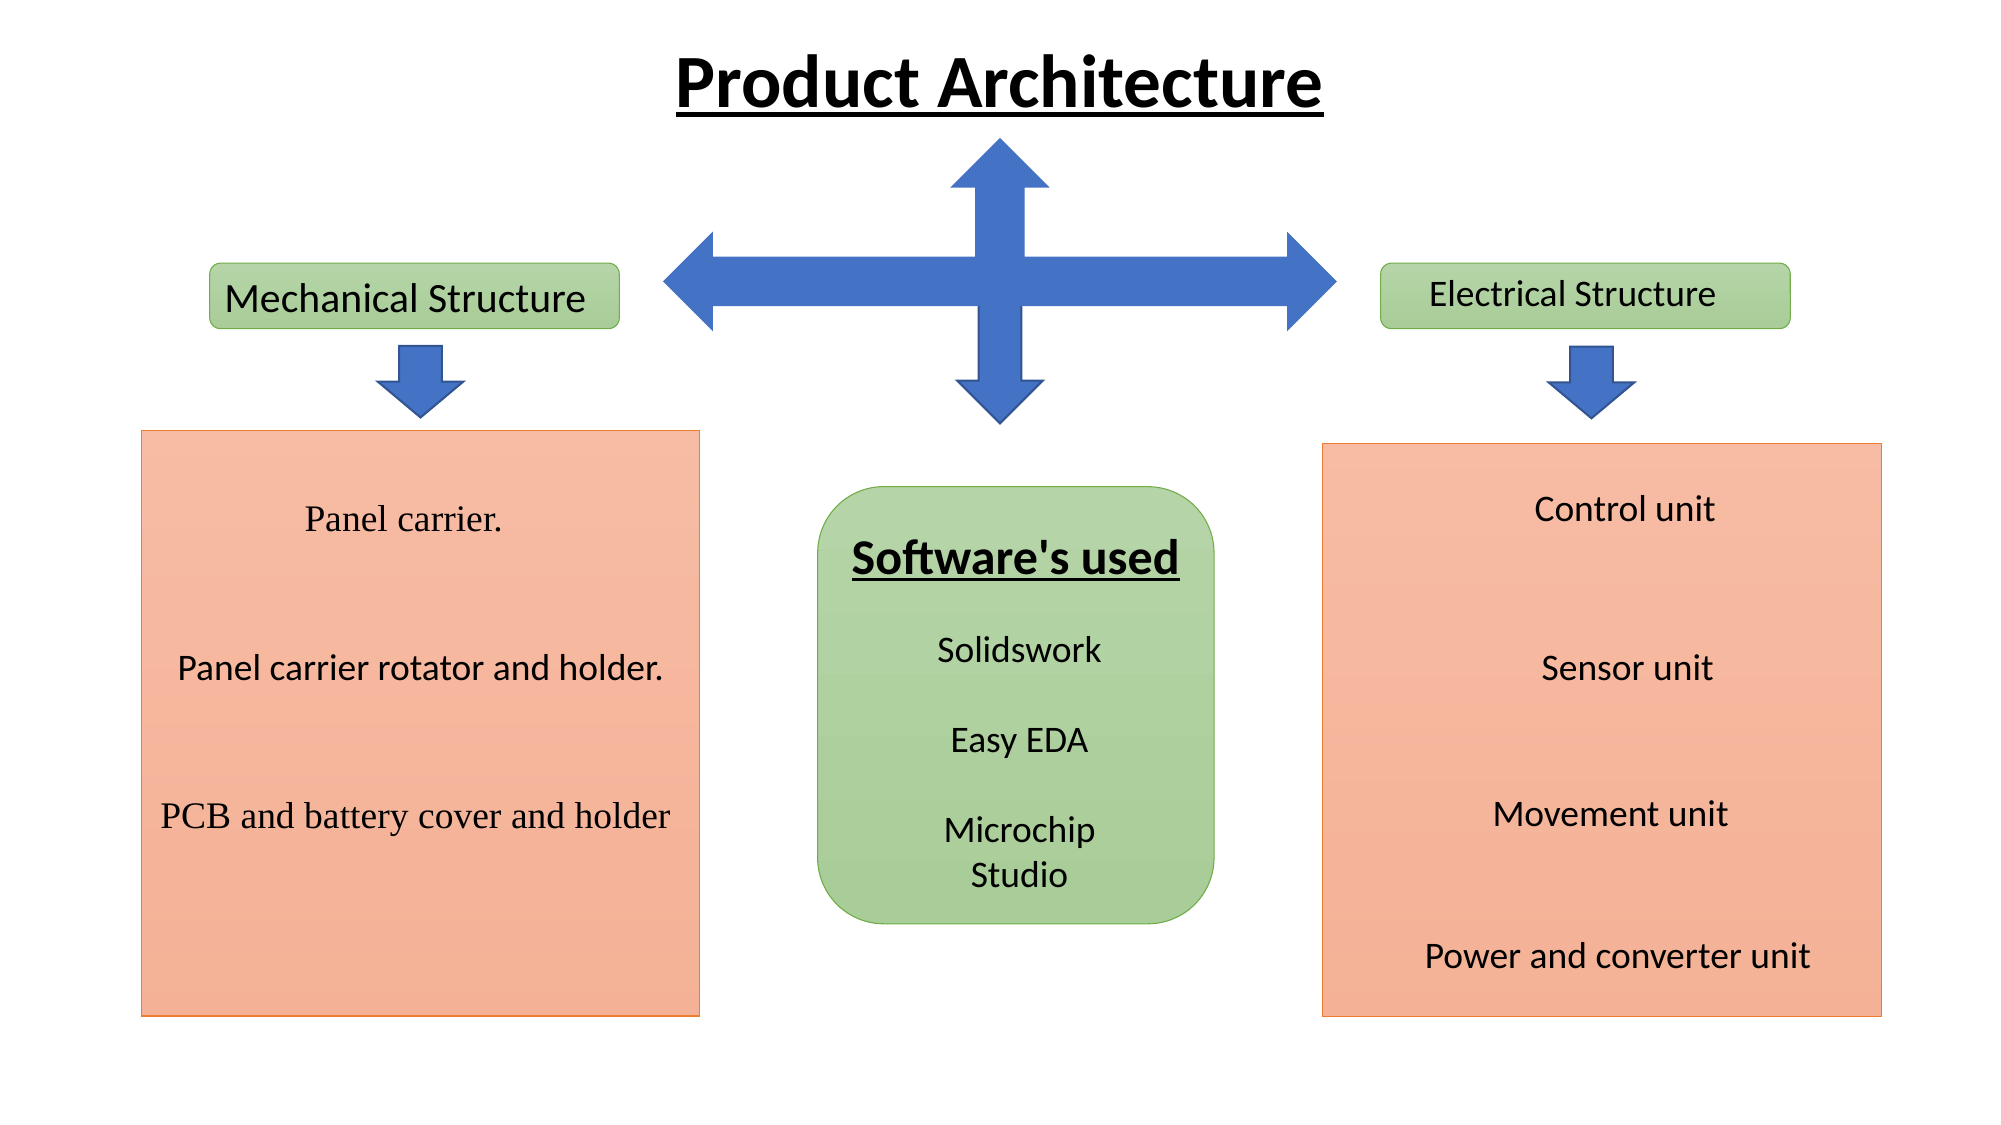

Product Architecture

Electrical Structure

Mechanical Structure

Control unit
Panel carrier.

Software's used
Solidswork

Easy EDA

Microchip Studio
Panel carrier rotator and holder.
Sensor unit
Movement unit
PCB and battery cover and holder
Power and converter unit